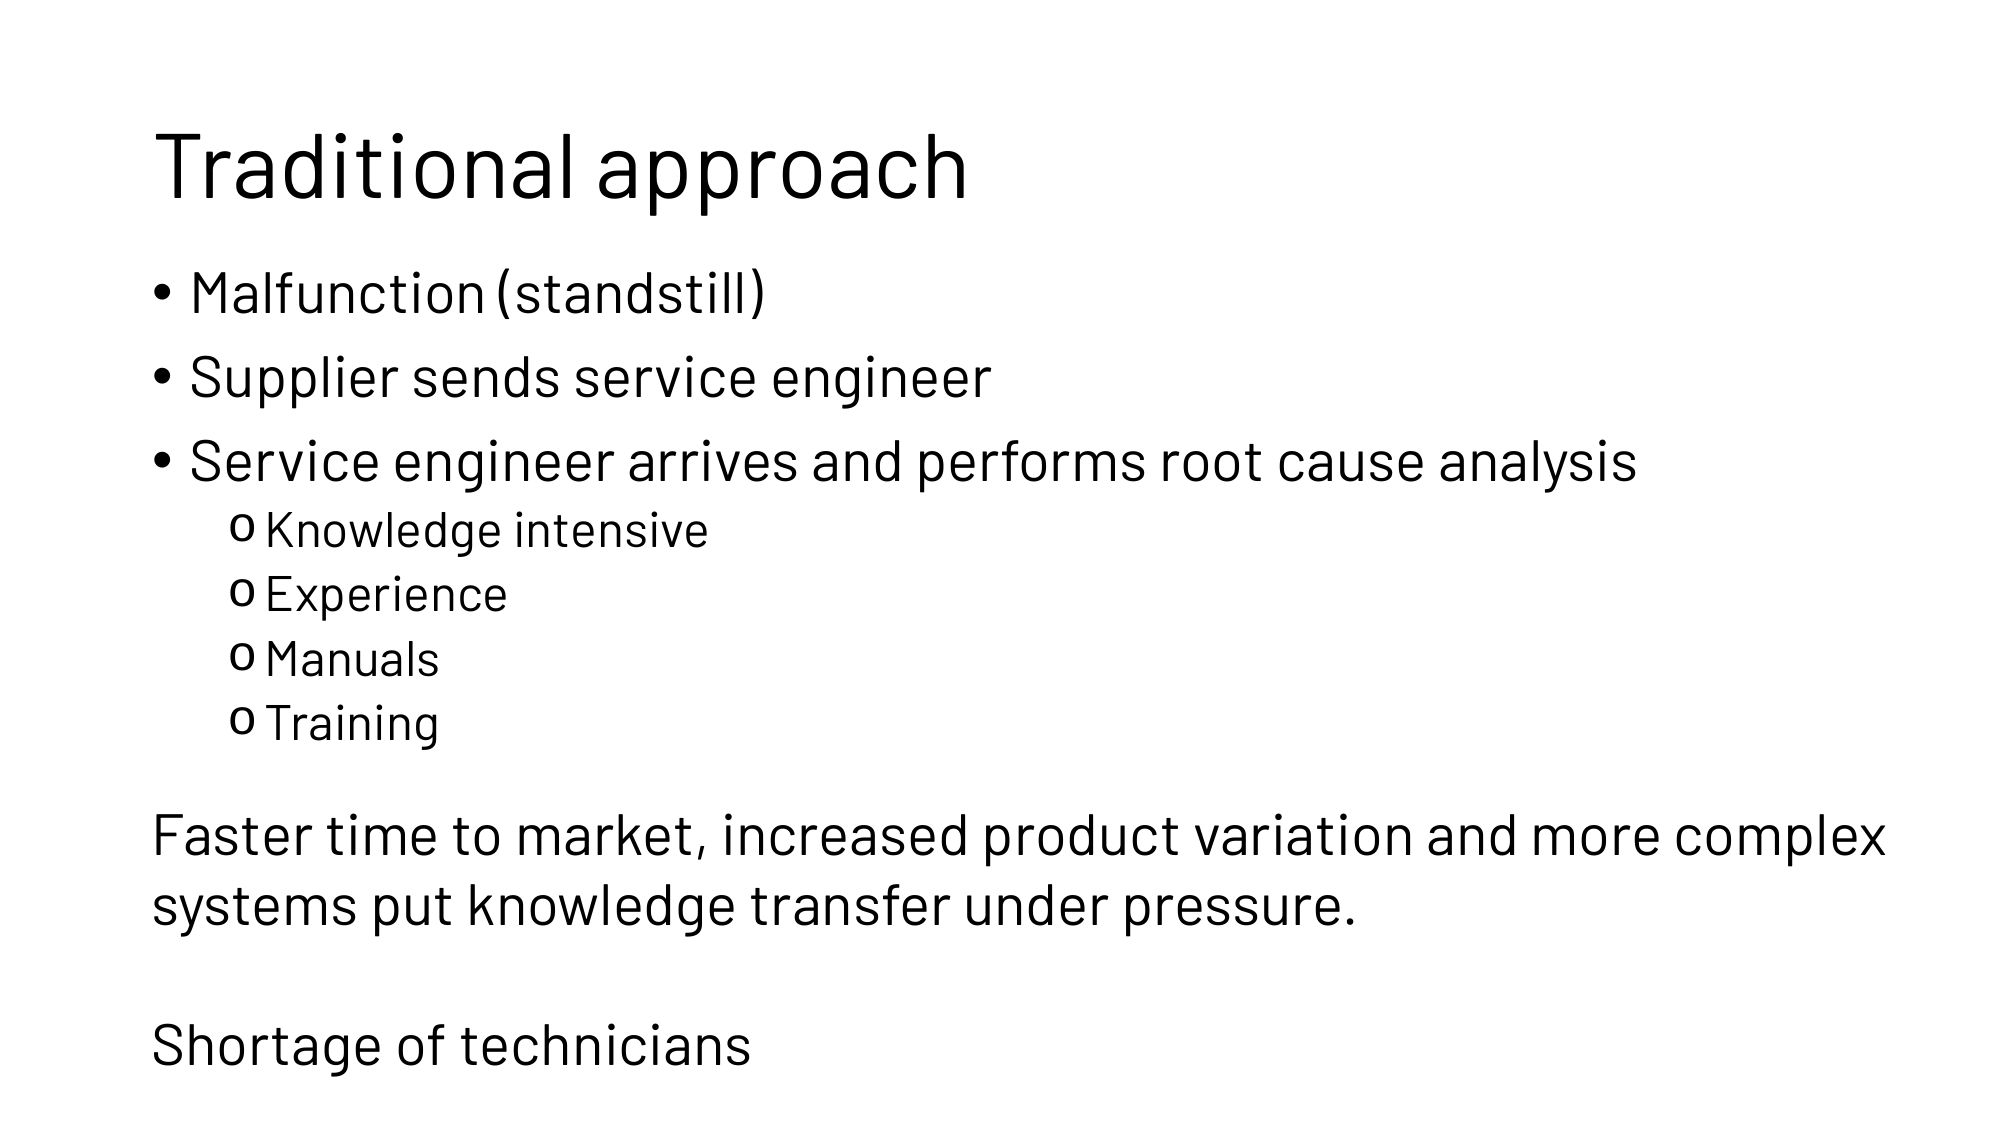

# Traditional approach
Malfunction (standstill)
Supplier sends service engineer
Service engineer arrives and performs root cause analysis
Knowledge intensive
Experience
Manuals
Training
Faster time to market, increased product variation and more complex systems put knowledge transfer under pressure.

Shortage of technicians